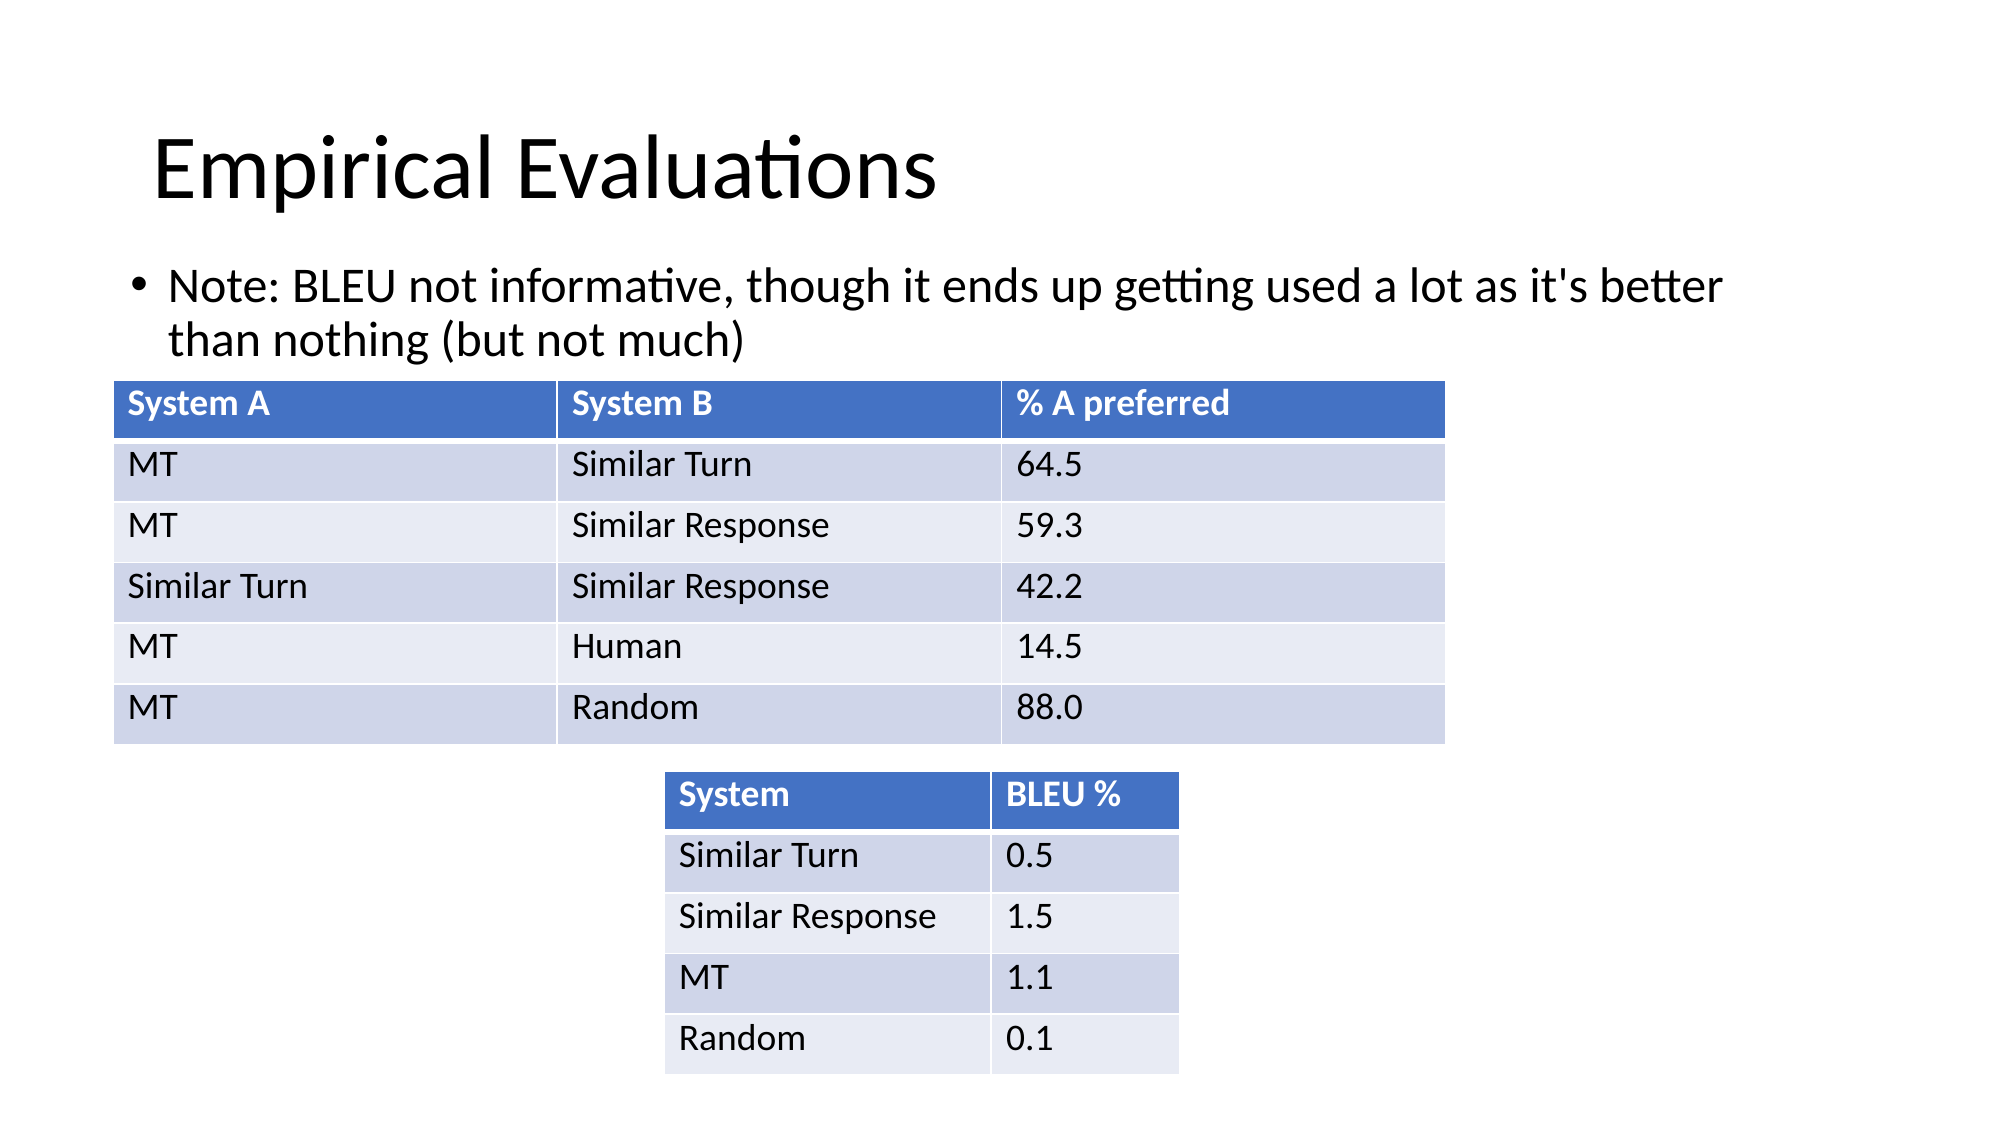

# Empirical Evaluations
Note: BLEU not informative, though it ends up getting used a lot as it's better than nothing (but not much)
| System A | System B | % A preferred |
| --- | --- | --- |
| MT | Similar Turn | 64.5 |
| MT | Similar Response | 59.3 |
| Similar Turn | Similar Response | 42.2 |
| MT | Human | 14.5 |
| MT | Random | 88.0 |
| System | BLEU % |
| --- | --- |
| Similar Turn | 0.5 |
| Similar Response | 1.5 |
| MT | 1.1 |
| Random | 0.1 |